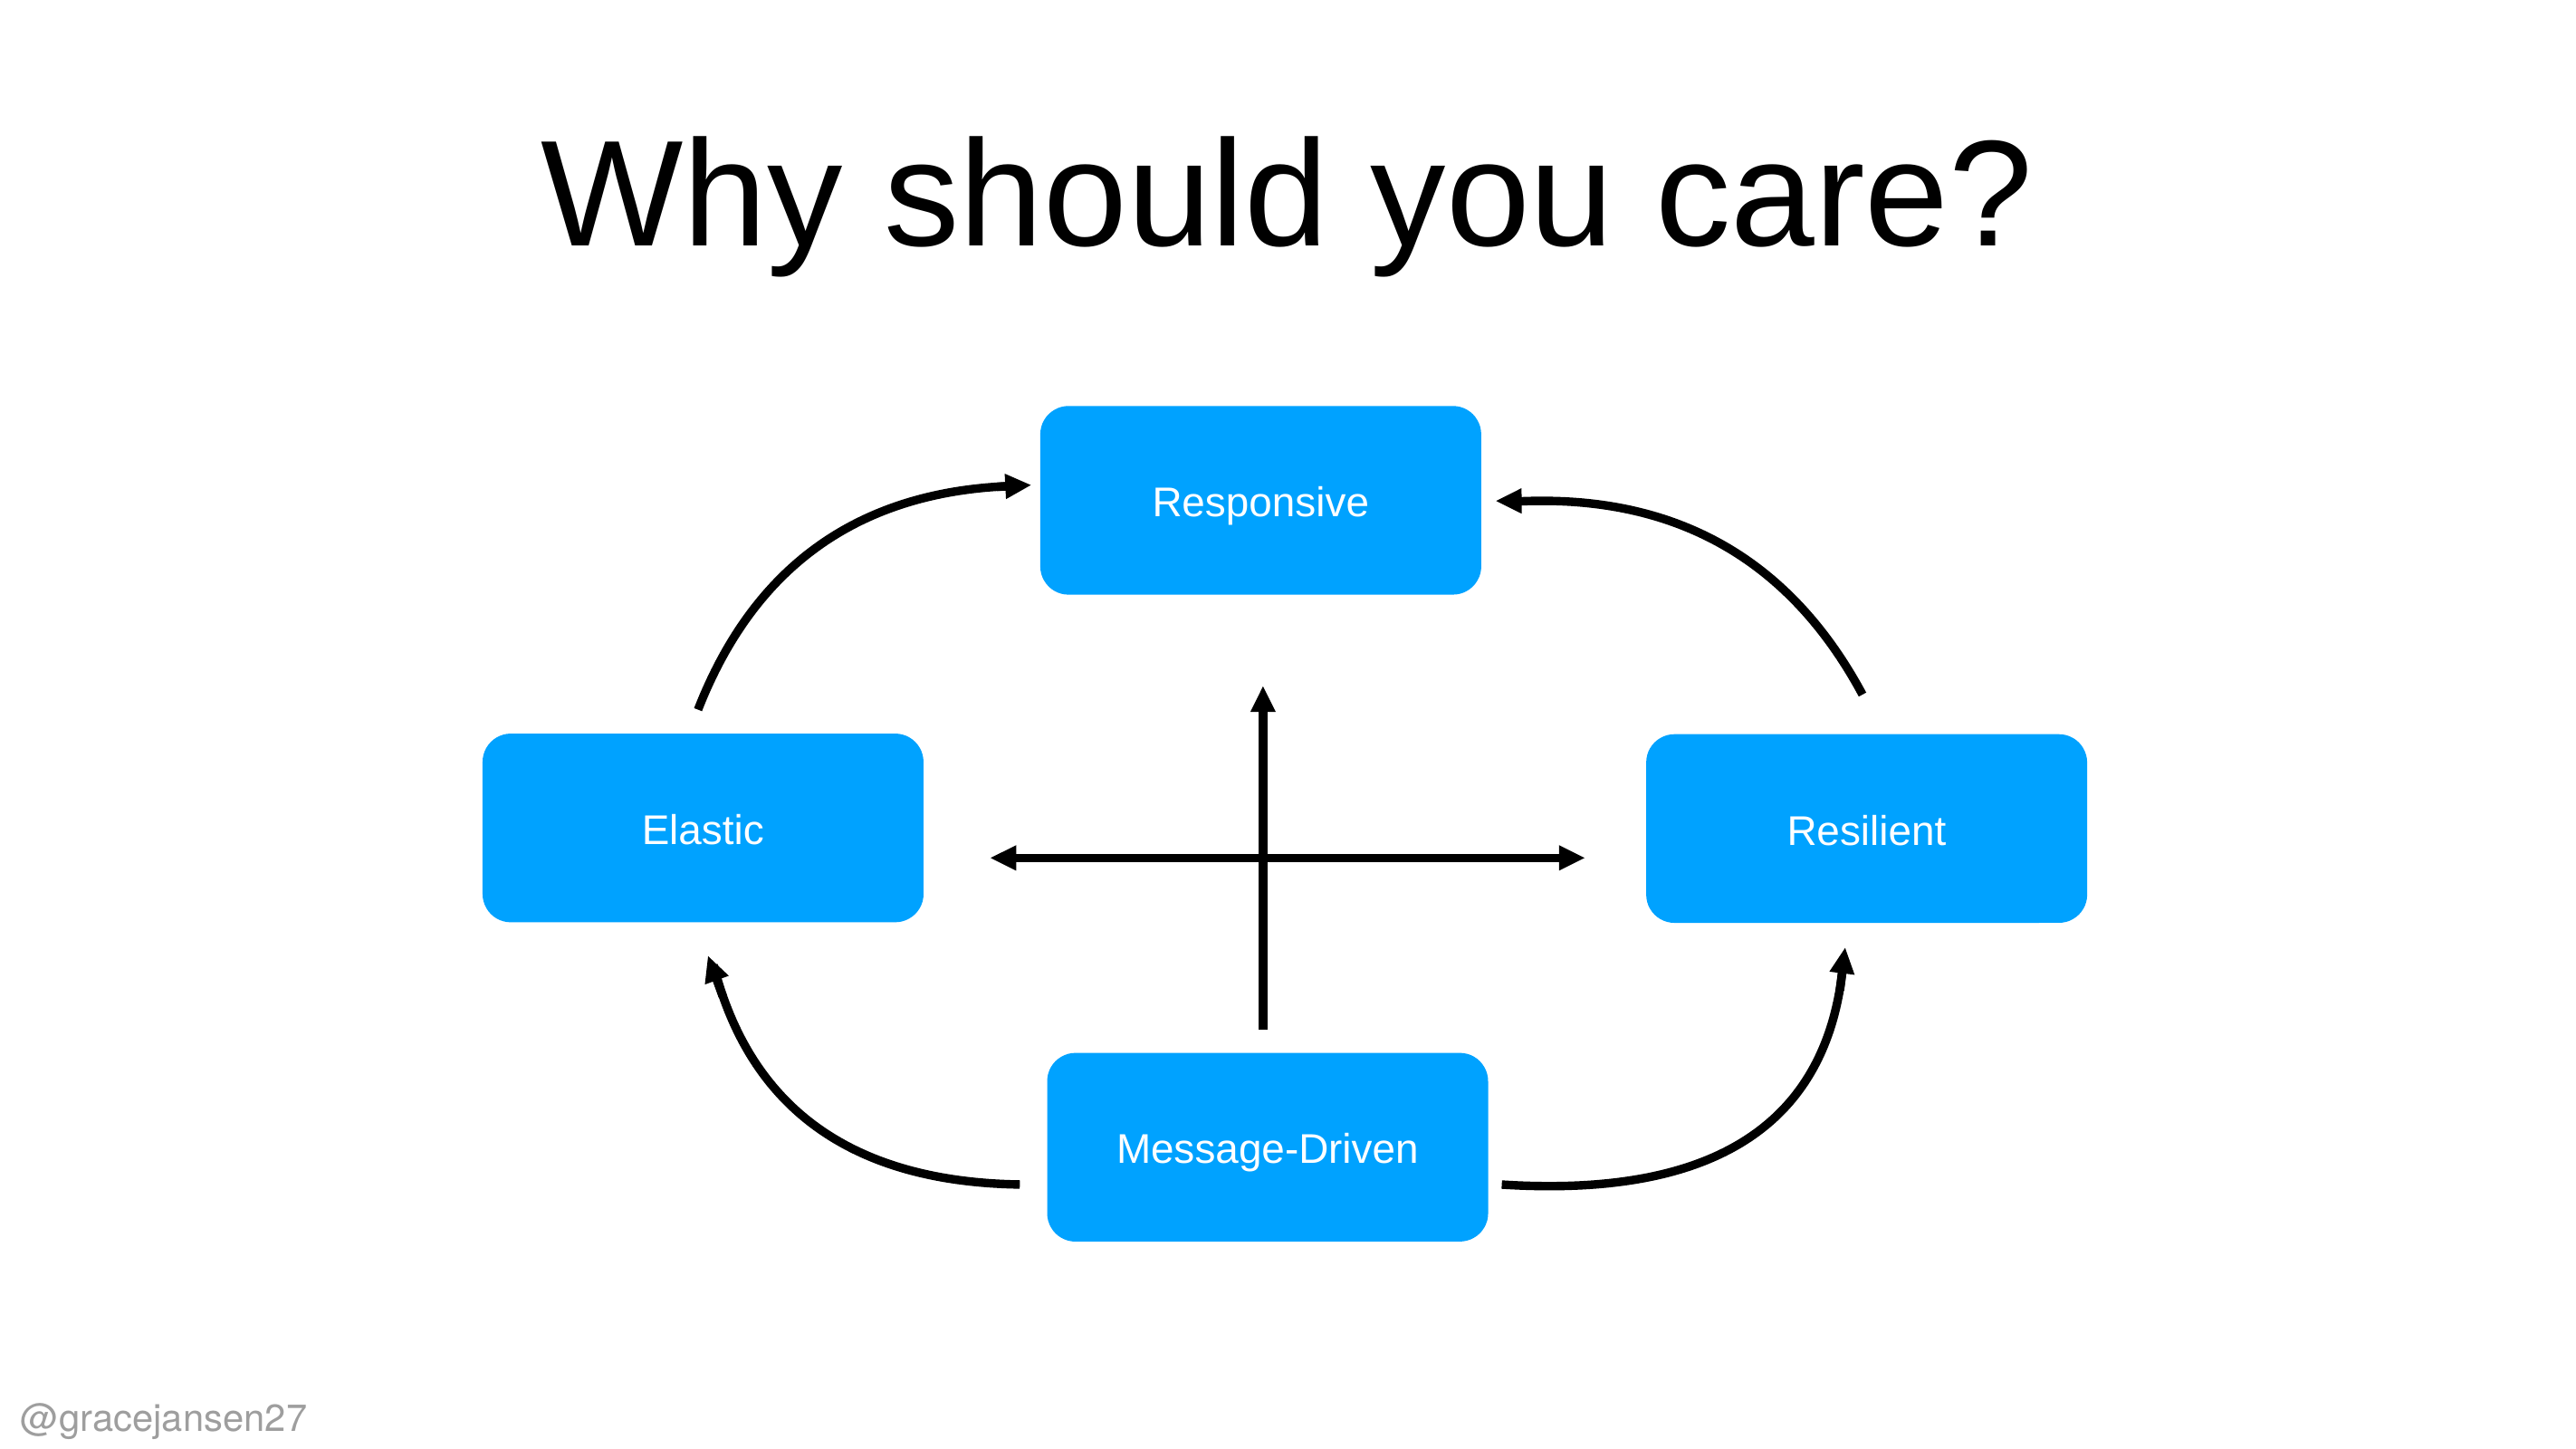

# Why should you care?
Responsive

Elastic
Resilient

Message-Driven
@gracejansen27